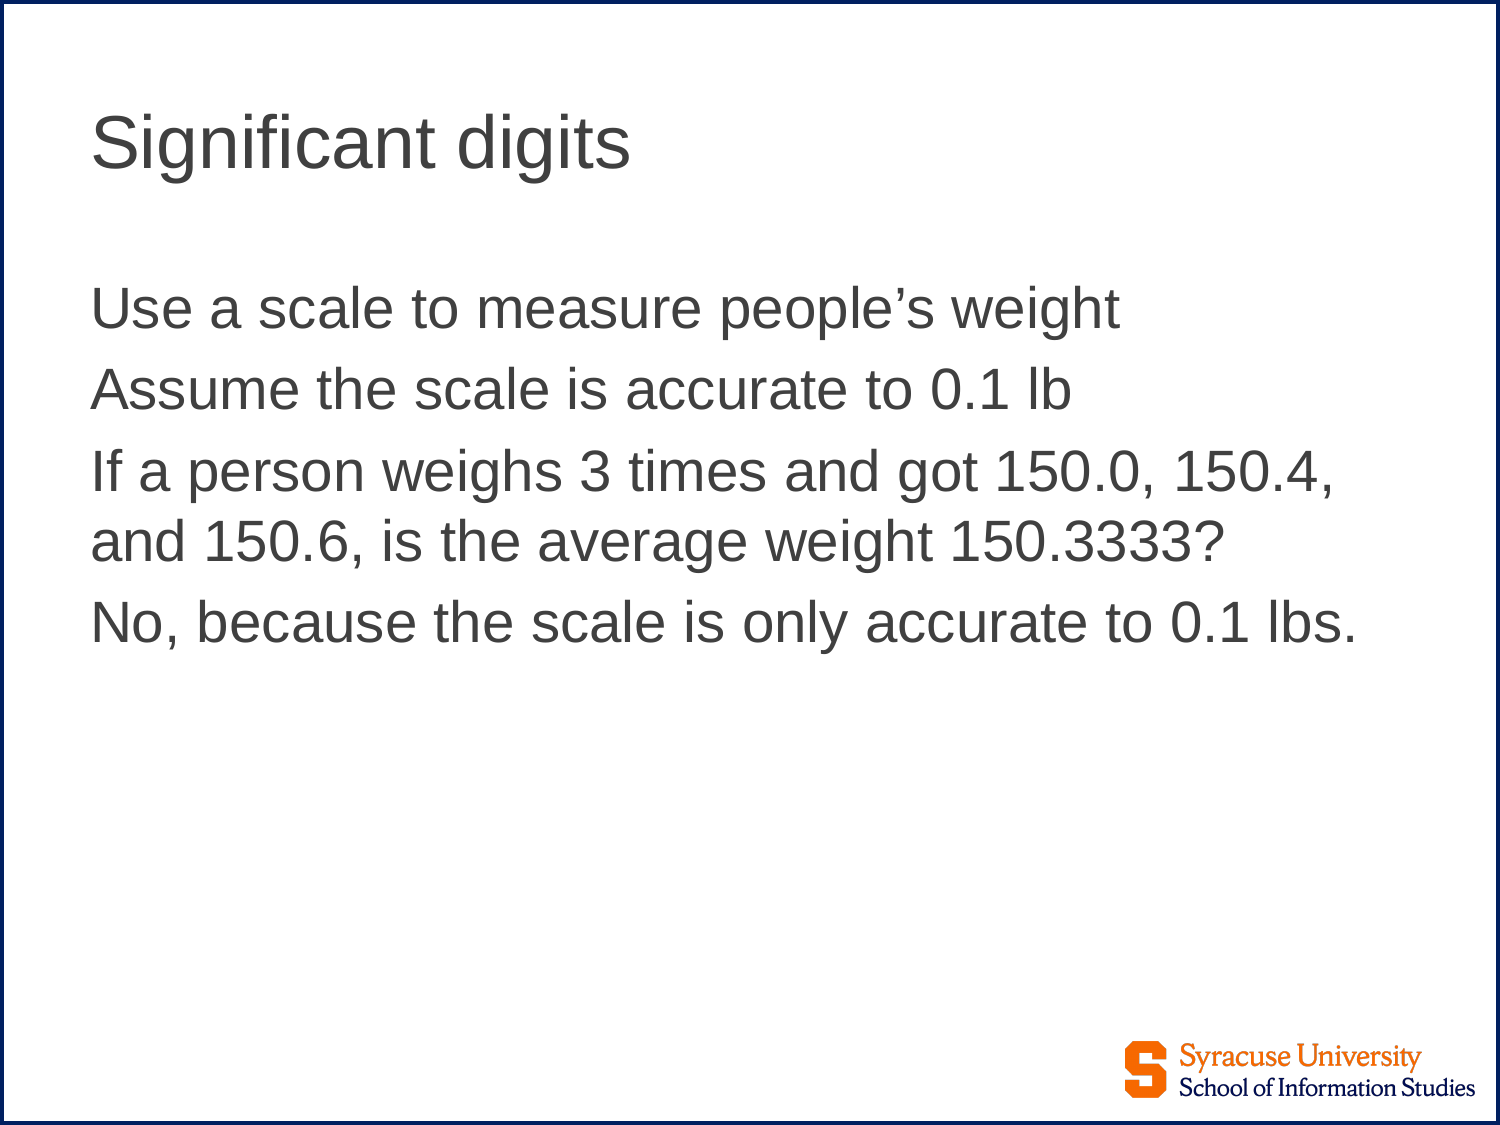

# Significant digits
Use a scale to measure people’s weight
Assume the scale is accurate to 0.1 lb
If a person weighs 3 times and got 150.0, 150.4, and 150.6, is the average weight 150.3333?
No, because the scale is only accurate to 0.1 lbs.

http://www.chem.sc.edu/faculty/morgan/resources/sigfigs/